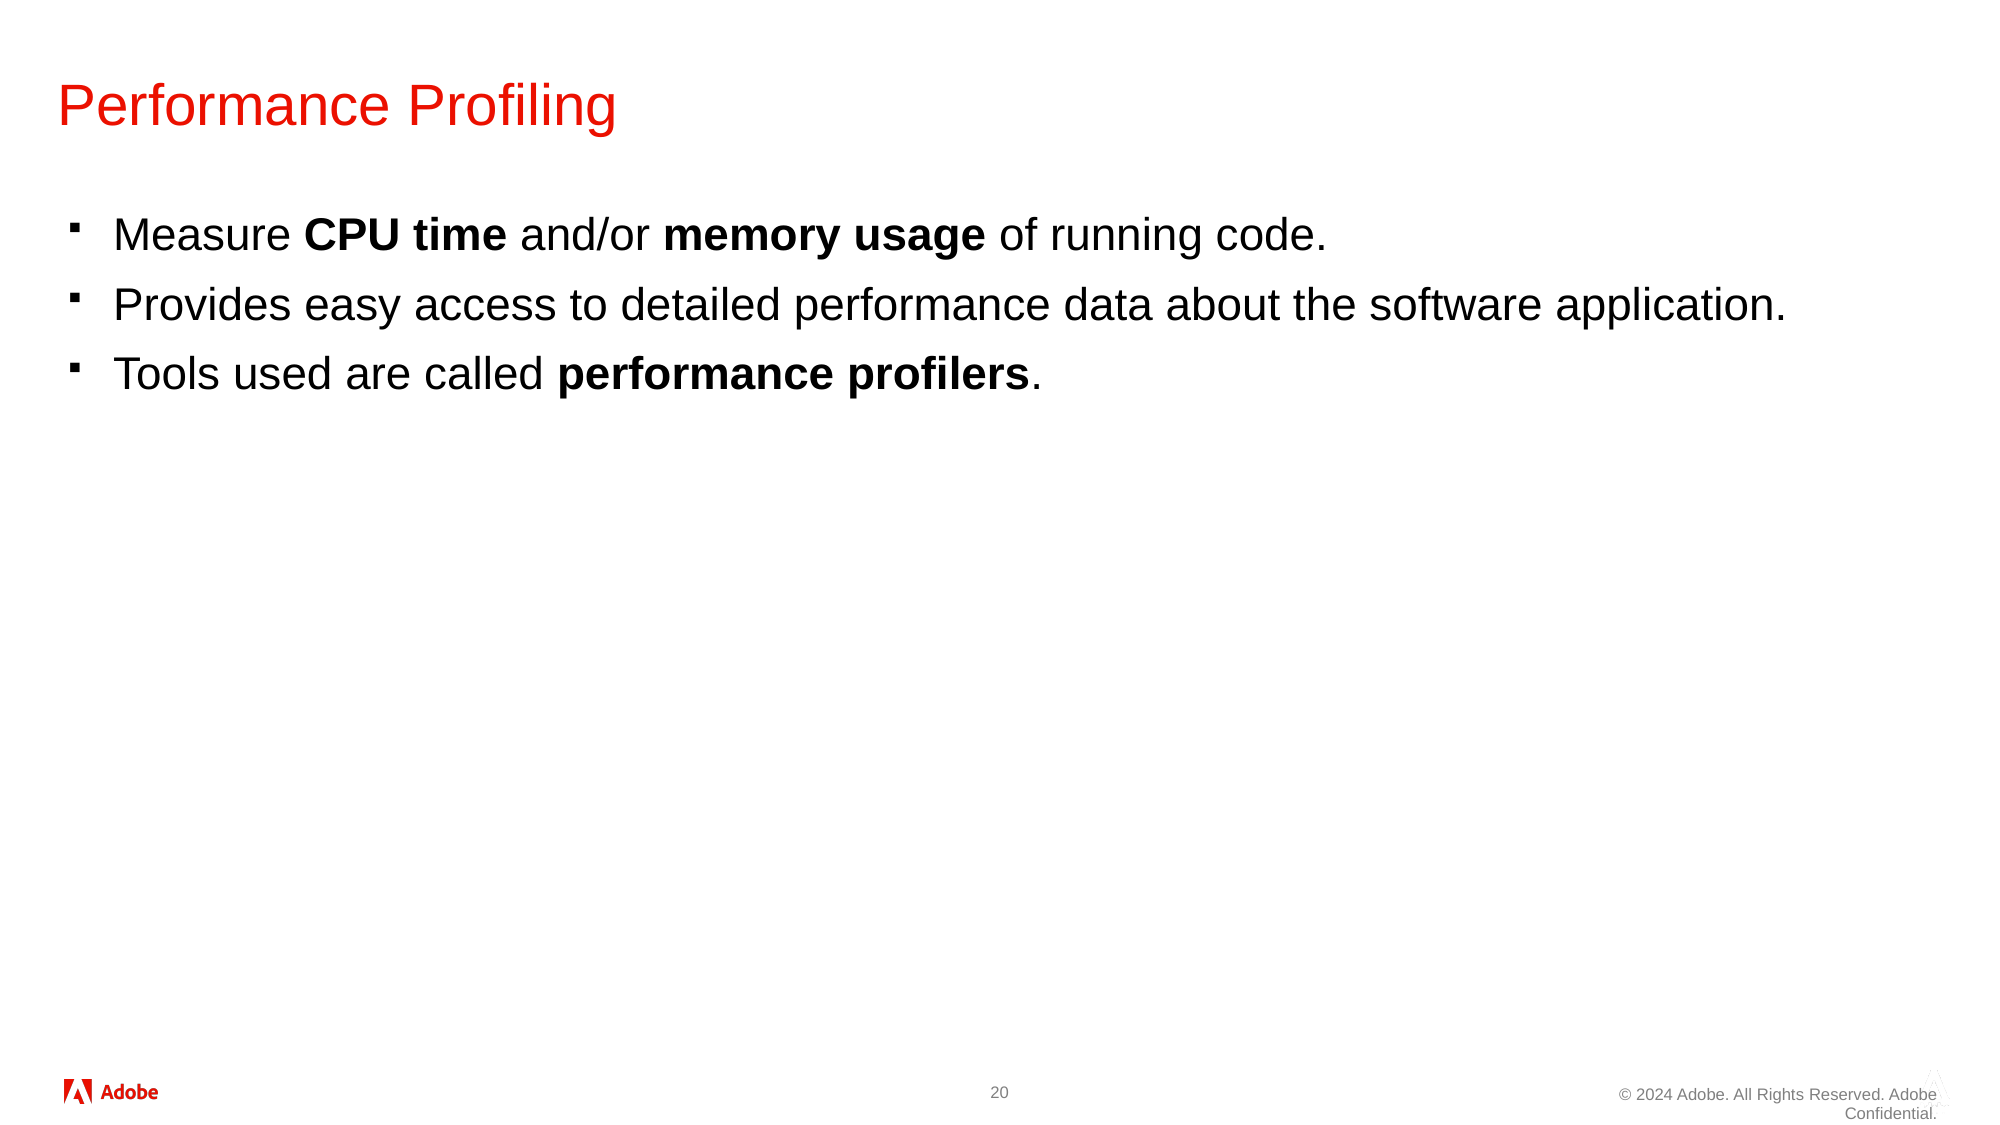

# Performance Profiling
Measure CPU time and/or memory usage of running code.
Provides easy access to detailed performance data about the software application.
Tools used are called performance profilers.
20